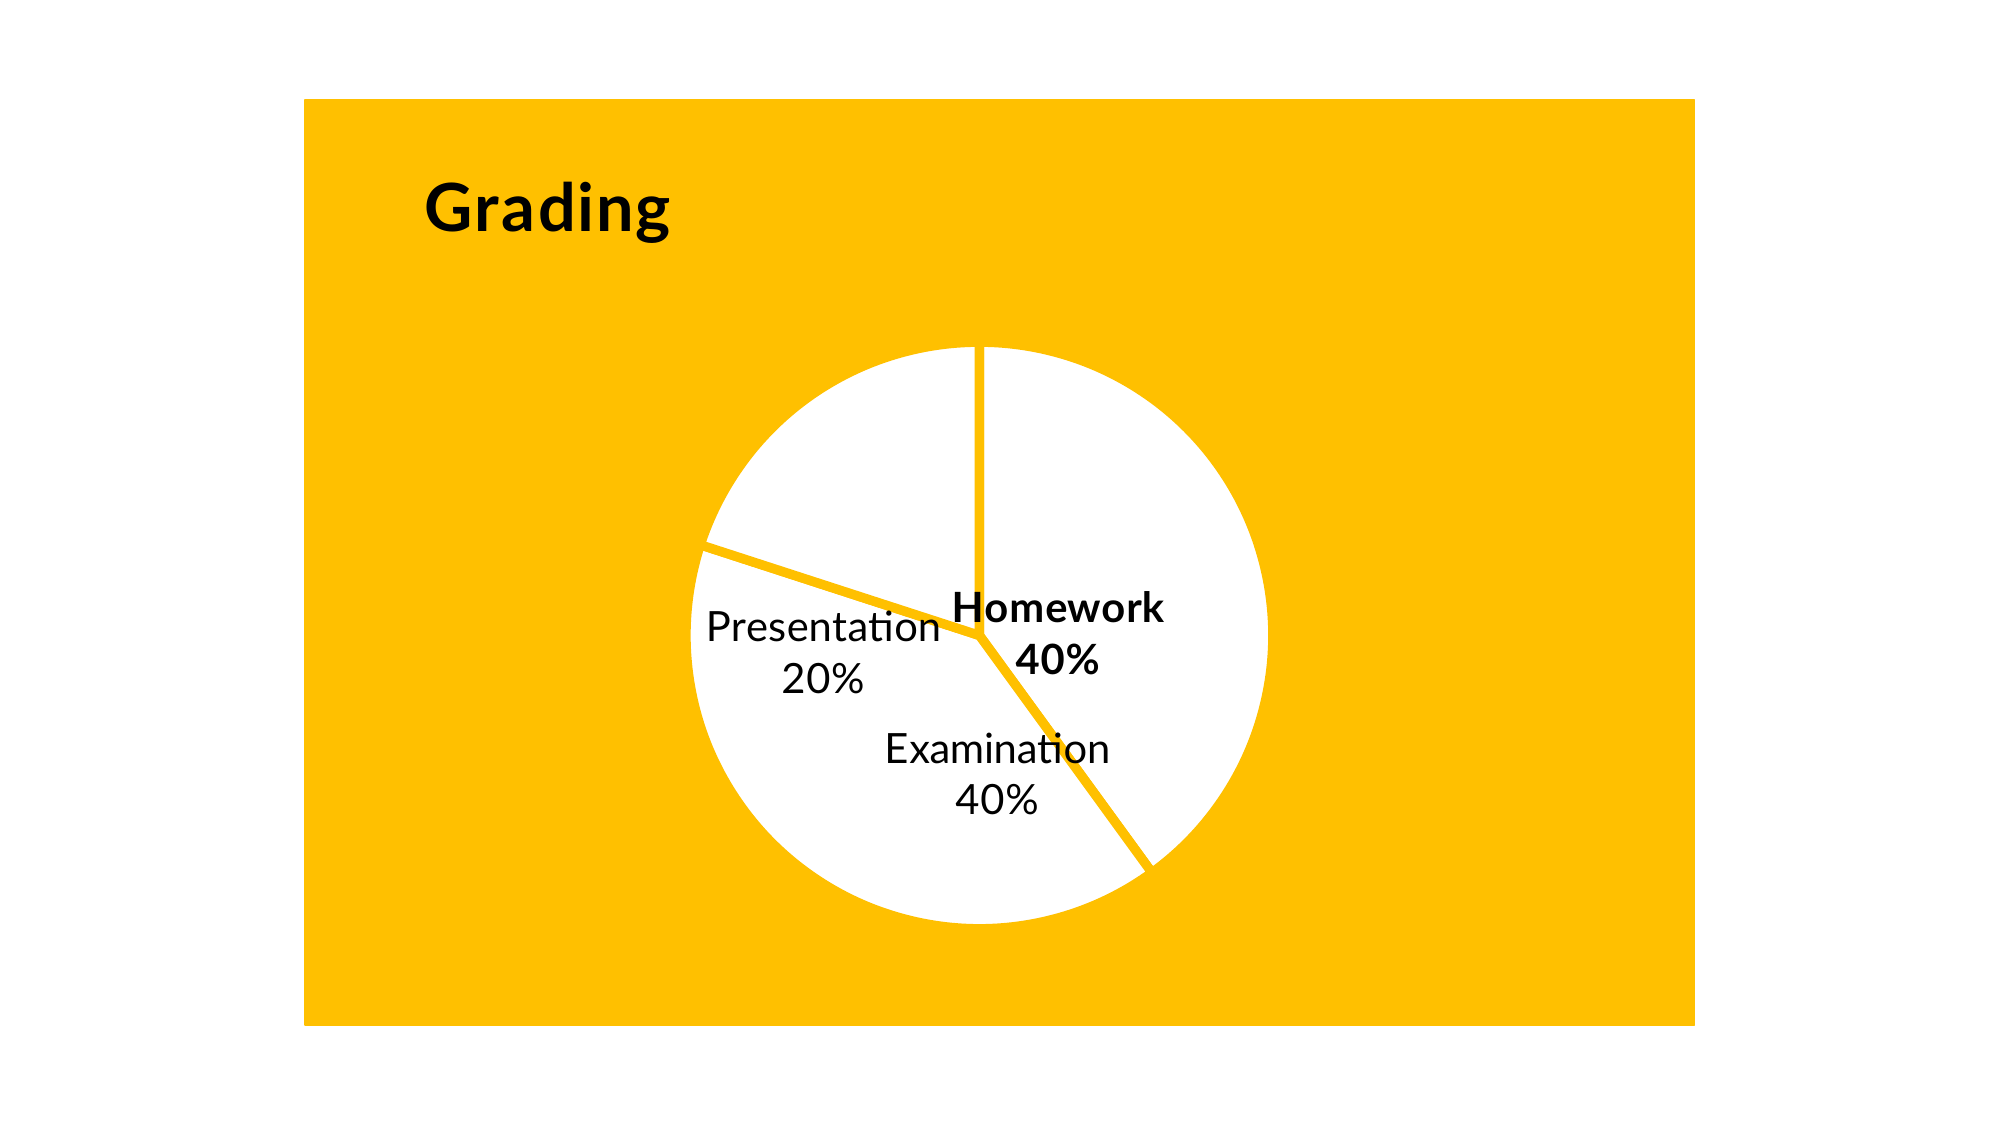

### Chart: Grading

| Category | Grading |
|---|---|
| Homework | 0.4 |
| Examination | 0.4 |
| Presentation | 0.2 |